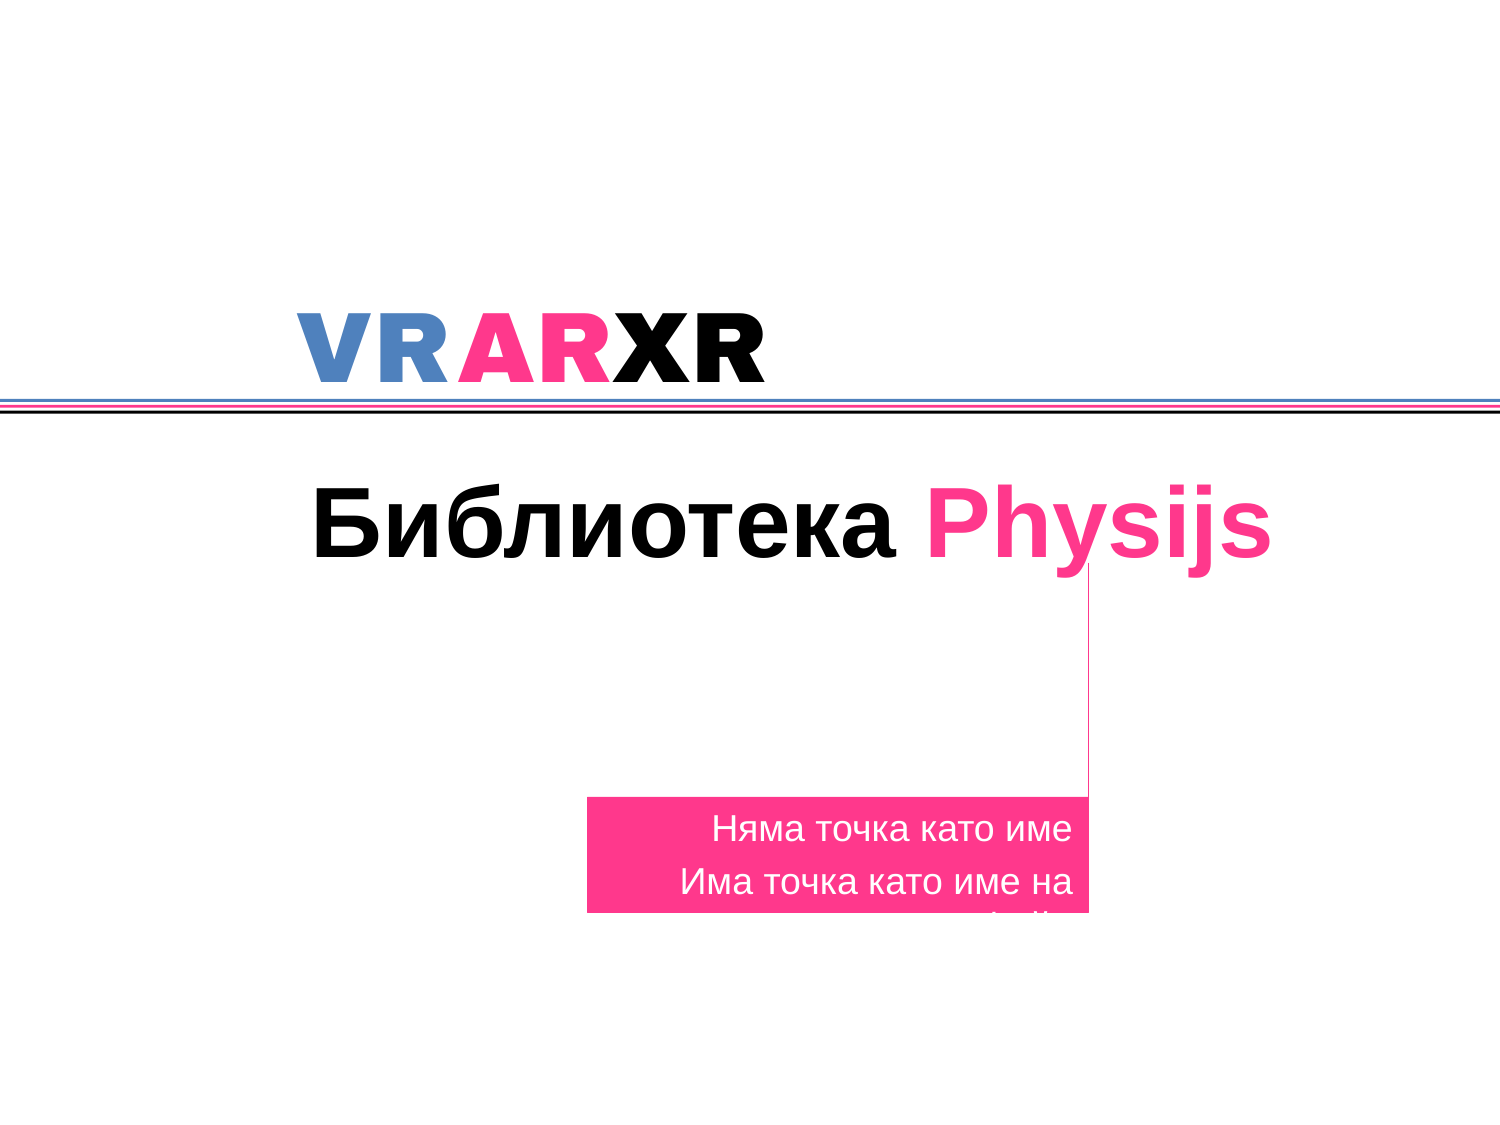

Библиотека Physijs

Няма точка като име
Има точка като име на файл